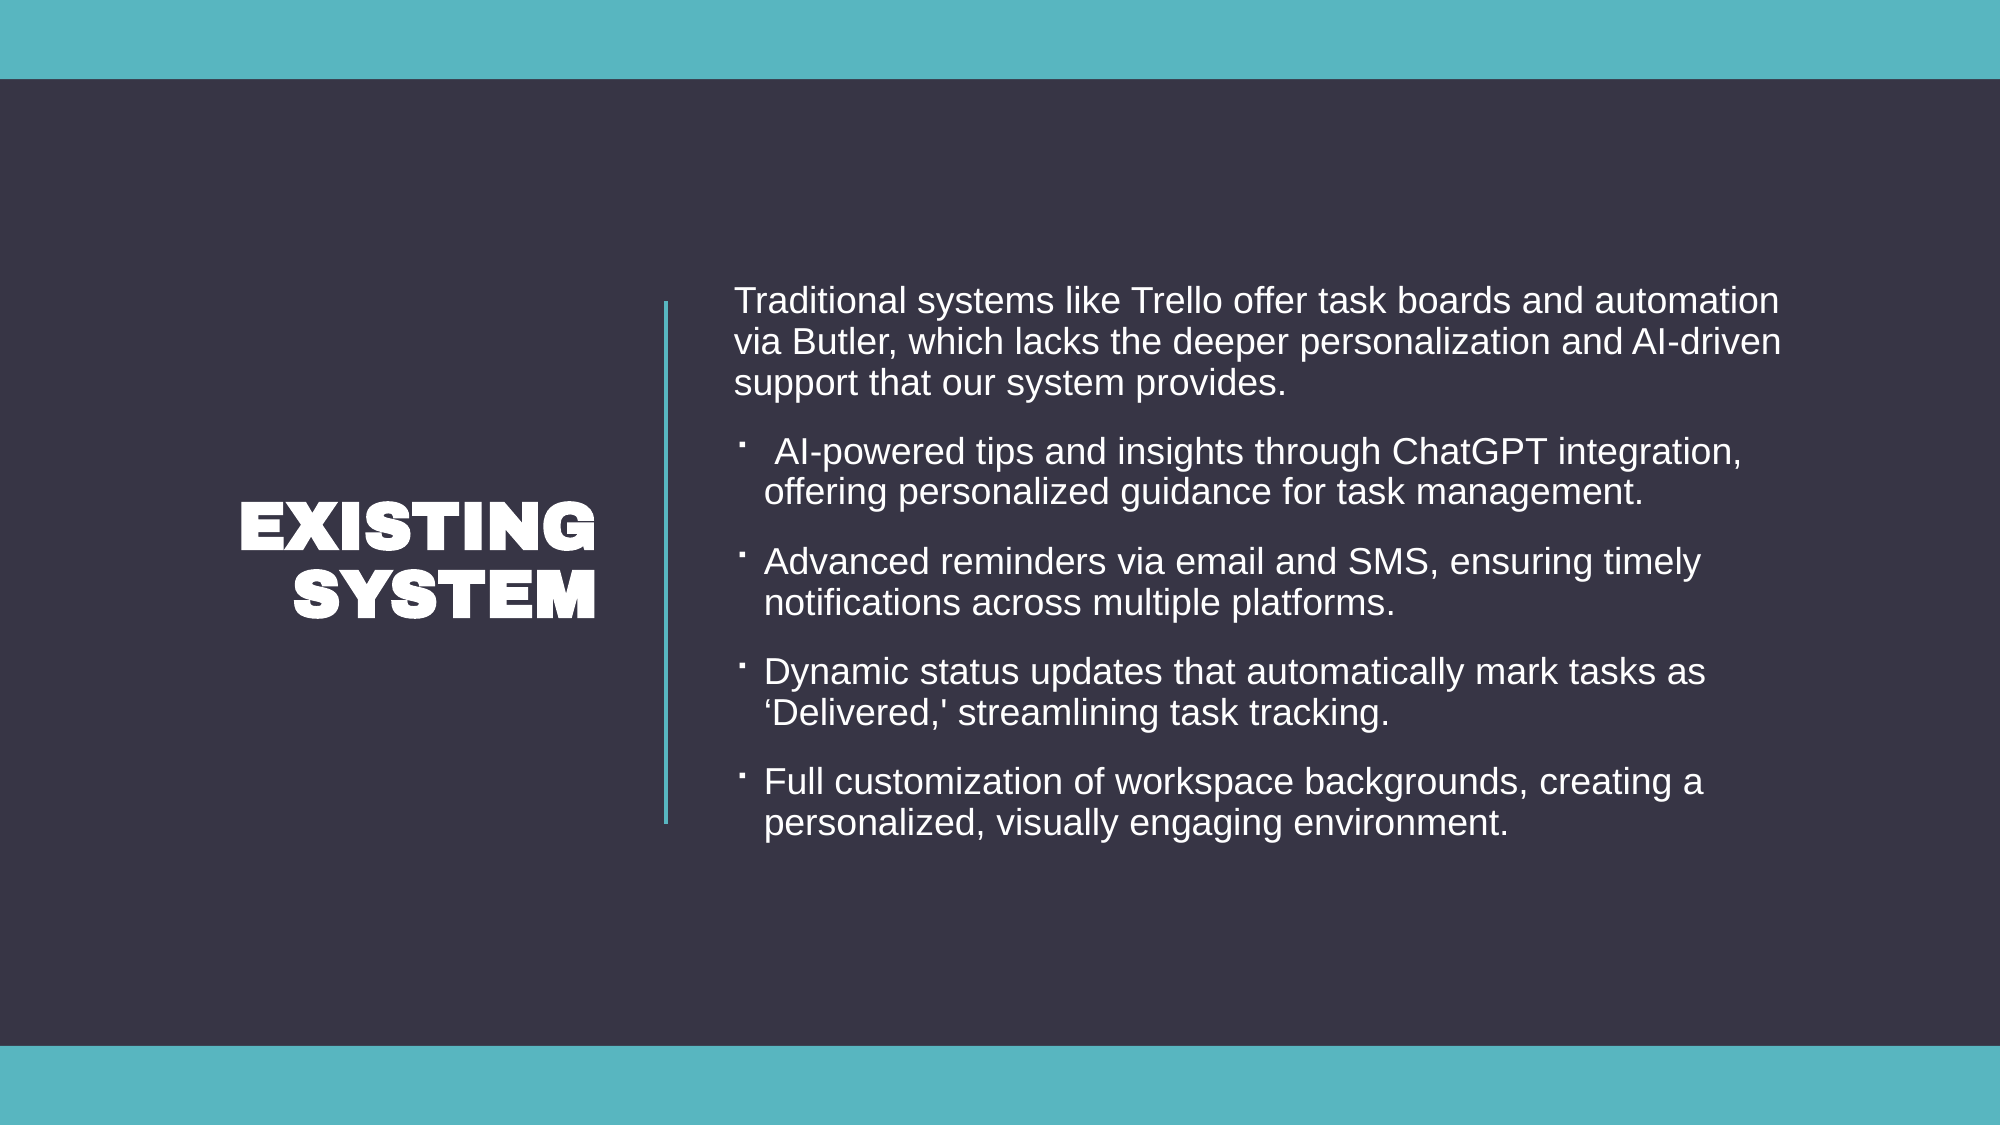

Traditional systems like Trello offer task boards and automation via Butler, which lacks the deeper personalization and AI-driven support that our system provides.
 AI-powered tips and insights through ChatGPT integration, offering personalized guidance for task management.
Advanced reminders via email and SMS, ensuring timely notifications across multiple platforms.
Dynamic status updates that automatically mark tasks as ‘Delivered,' streamlining task tracking.
Full customization of workspace backgrounds, creating a personalized, visually engaging environment.
# Existing System